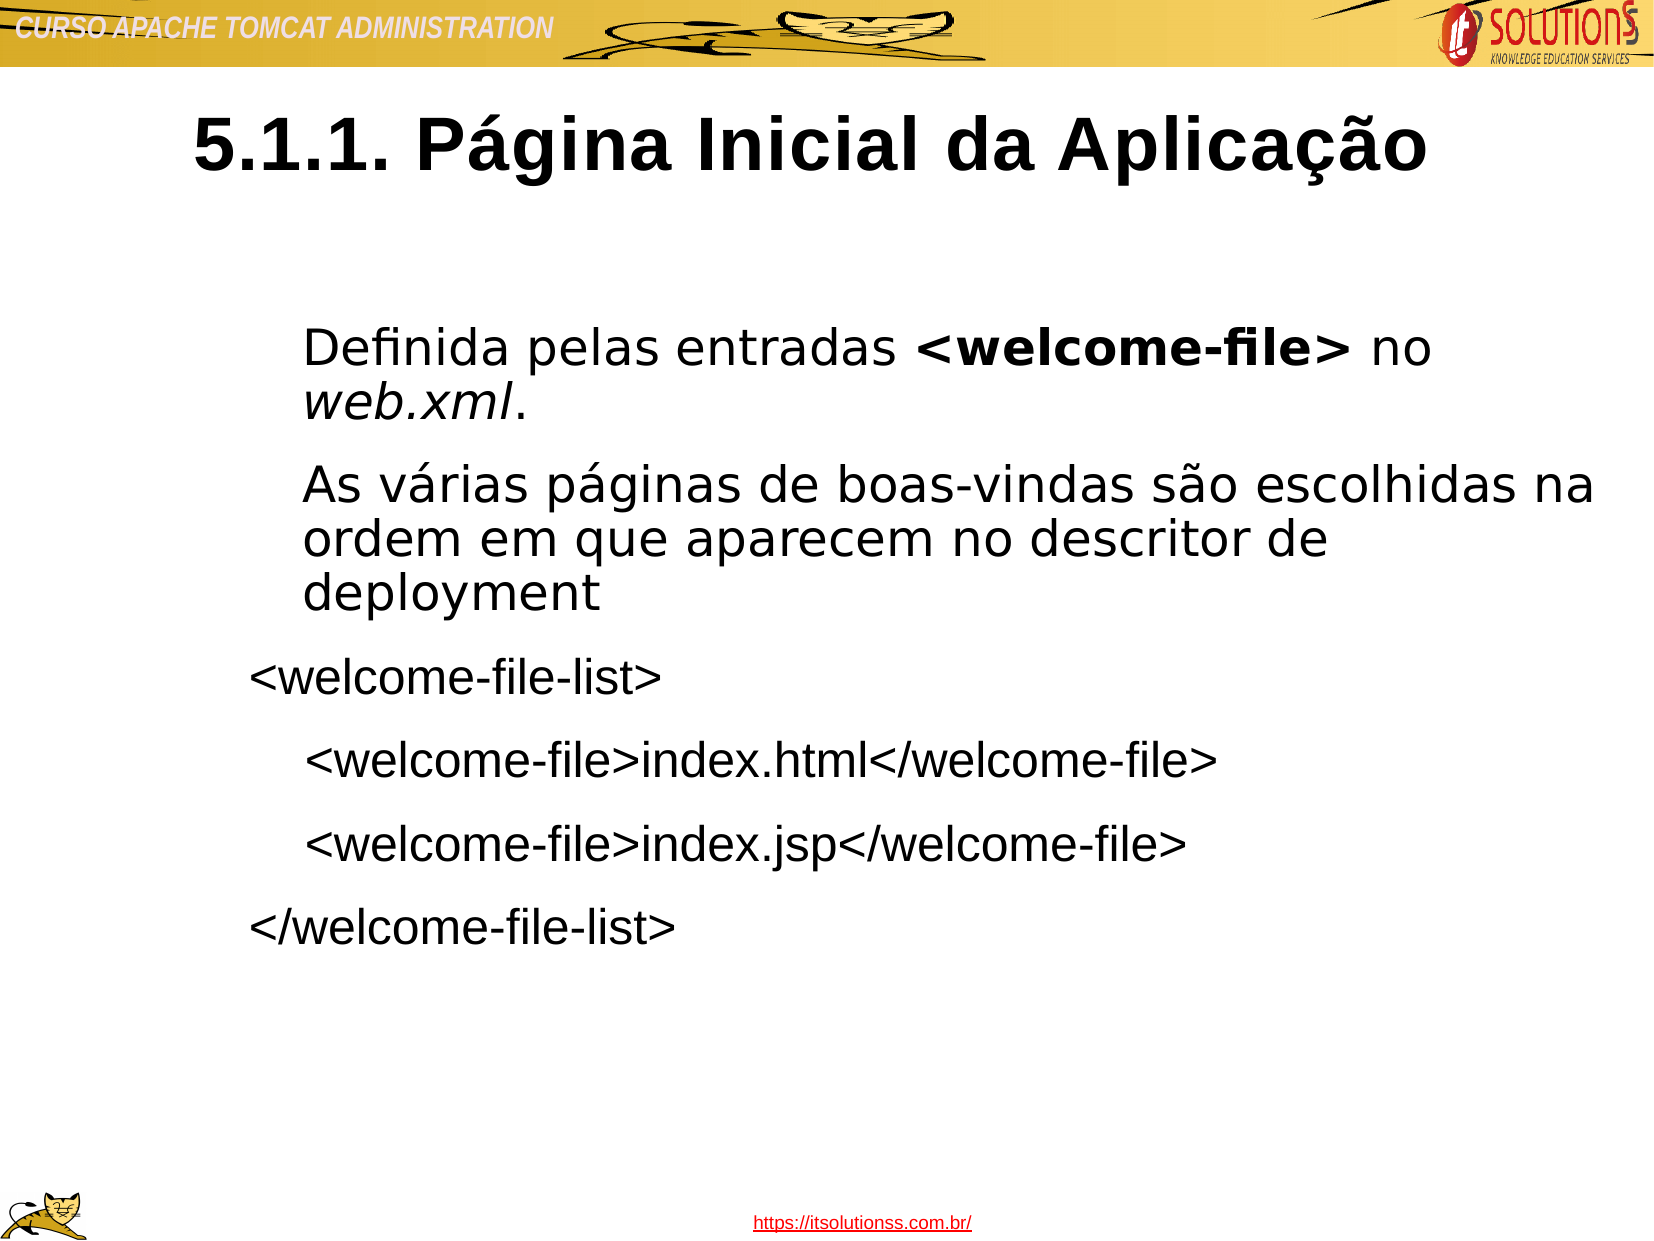

5.1.1. Página Inicial da Aplicação
Definida pelas entradas <welcome-file> no web.xml.
As várias páginas de boas-vindas são escolhidas na ordem em que aparecem no descritor de deployment
<welcome-file-list>
    <welcome-file>index.html</welcome-file>
    <welcome-file>index.jsp</welcome-file>
</welcome-file-list>